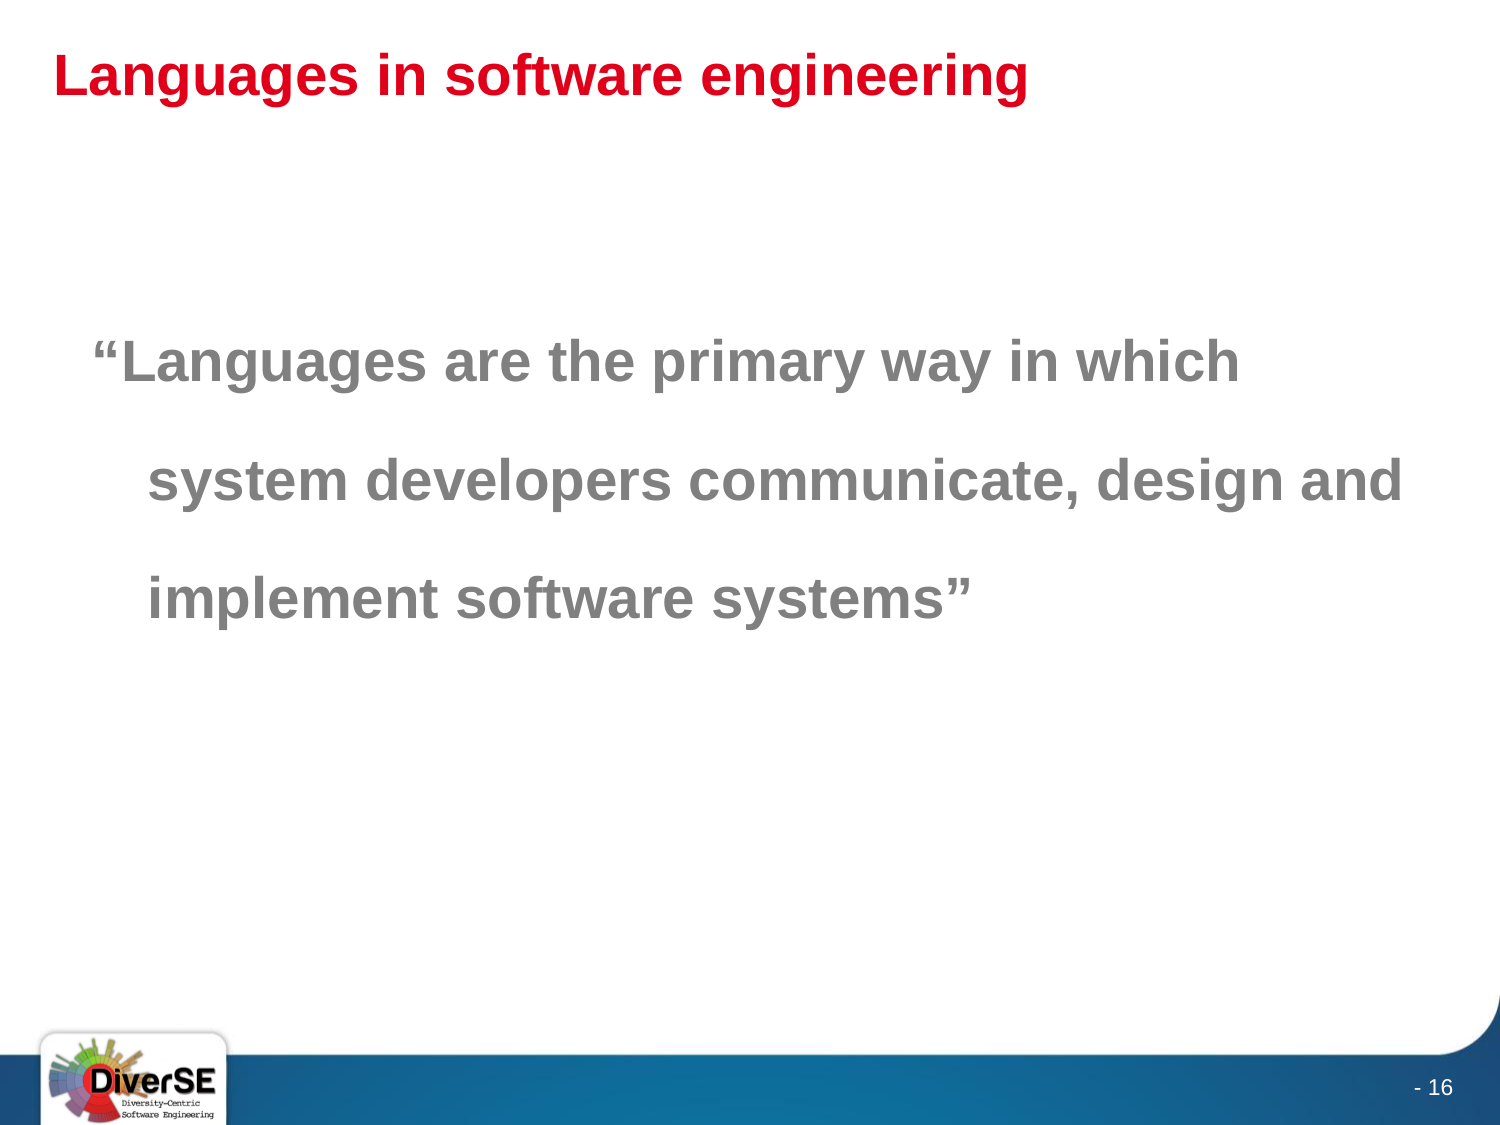

# Languages in software engineering

“Languages are the primary way in which system developers communicate, design and implement software systems”

- 16